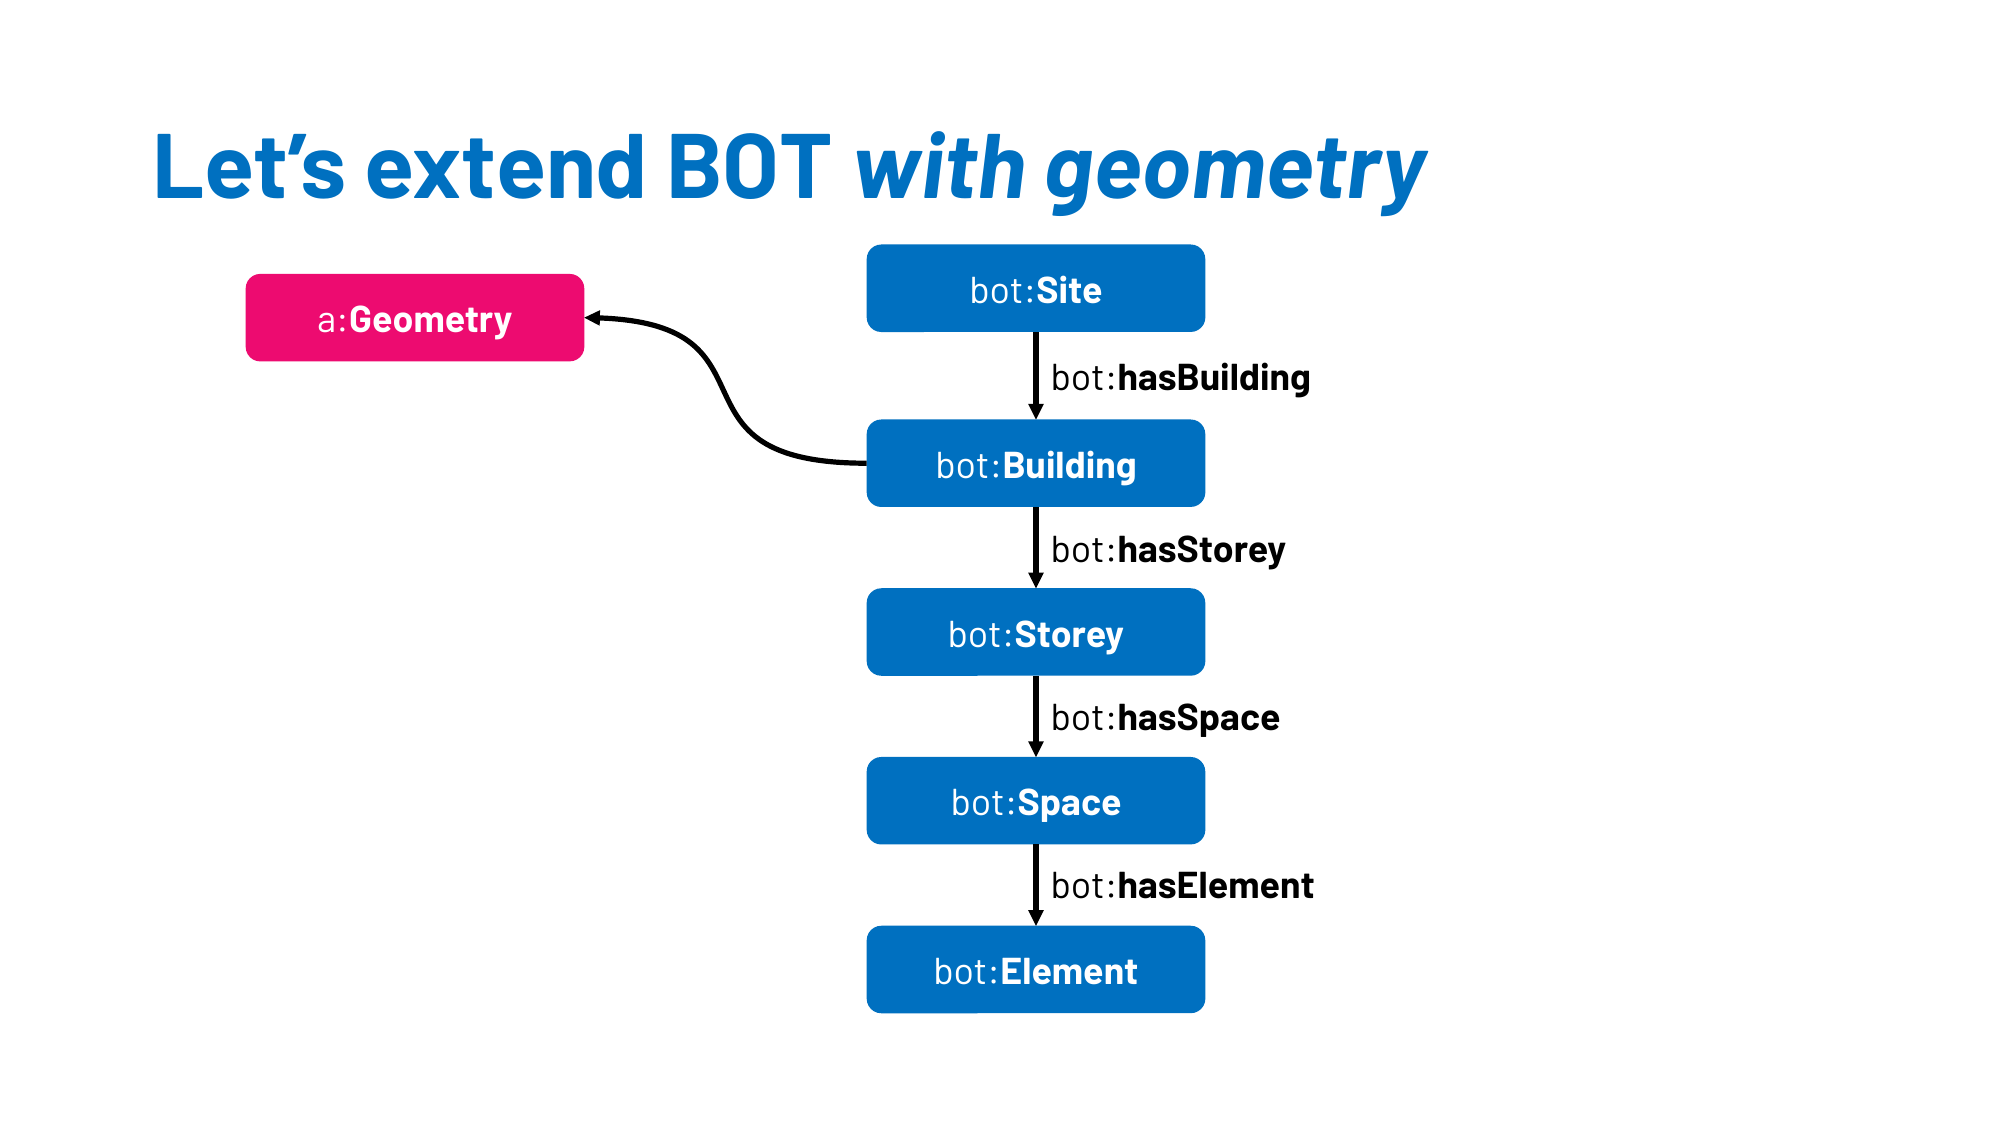

# Let’s extend BOT with geometry
bot:Site
a:Geometry
bot:hasBuilding
bot:Building
bot:hasStorey
bot:Storey
bot:hasSpace
bot:Space
bot:hasElement
bot:Element